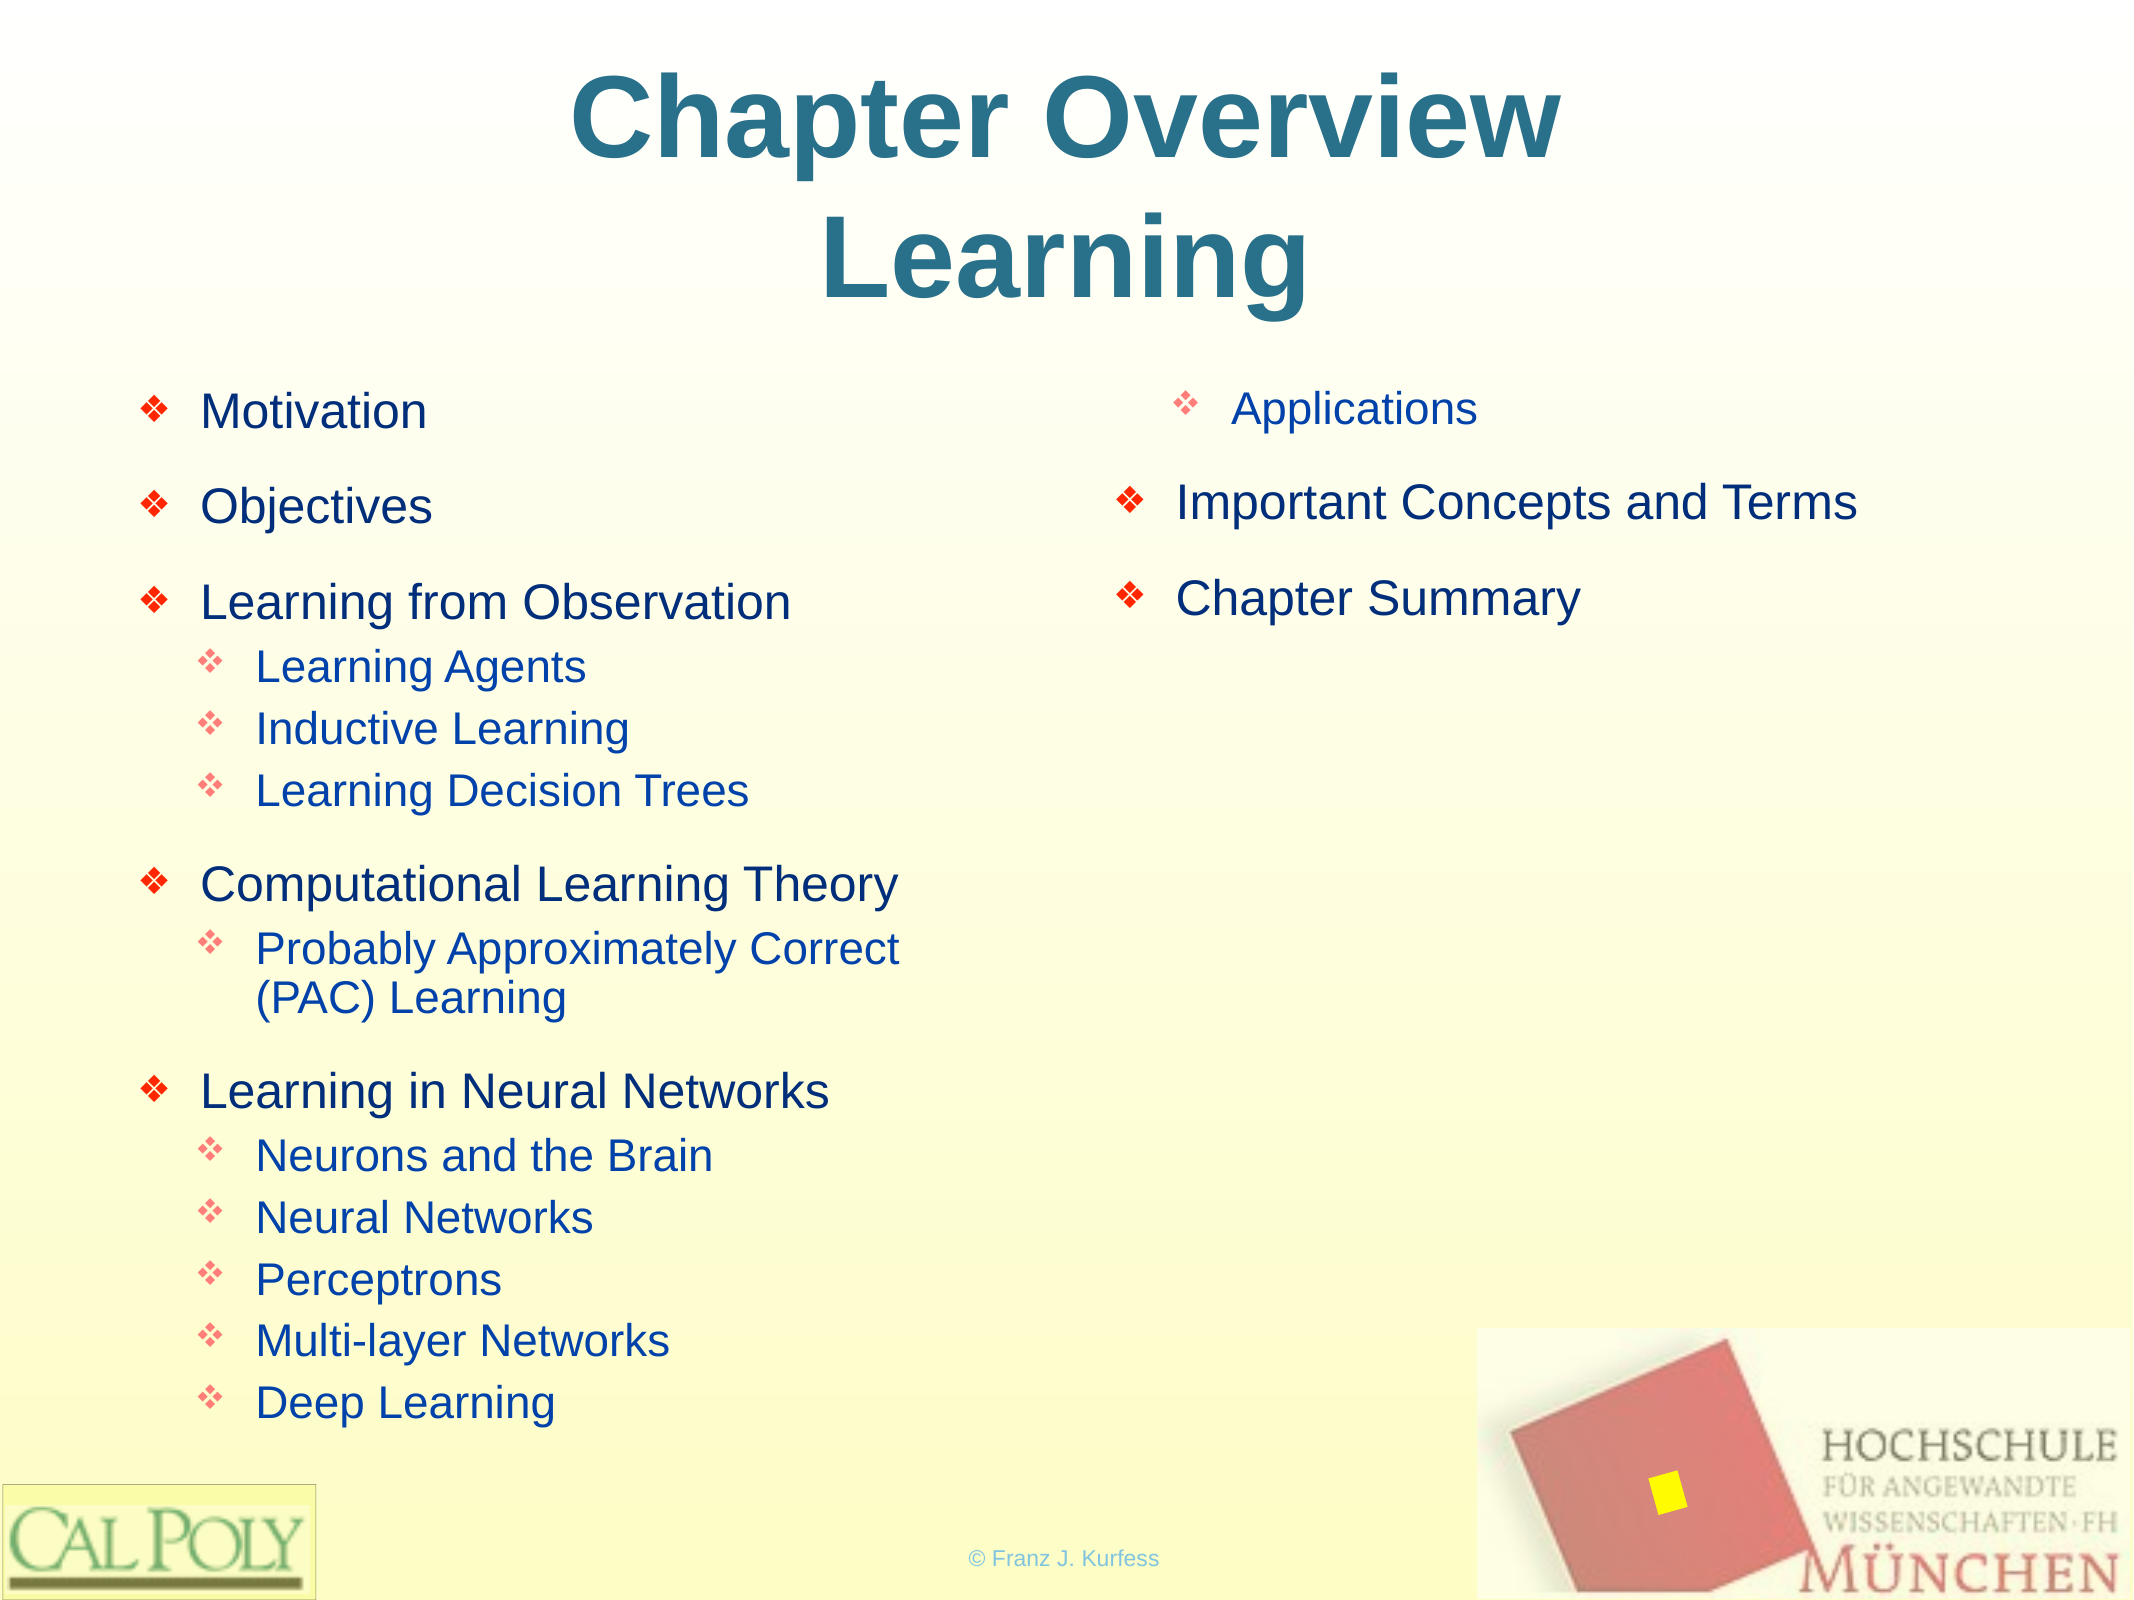

# Chapter Overview Learning
Motivation
Objectives
Learning from Observation
Learning Agents
Inductive Learning
Learning Decision Trees
Computational Learning Theory
Probably Approximately Correct (PAC) Learning
Learning in Neural Networks
Neurons and the Brain
Neural Networks
Perceptrons
Multi-layer Networks
Deep Learning
Applications
Important Concepts and Terms
Chapter Summary
3